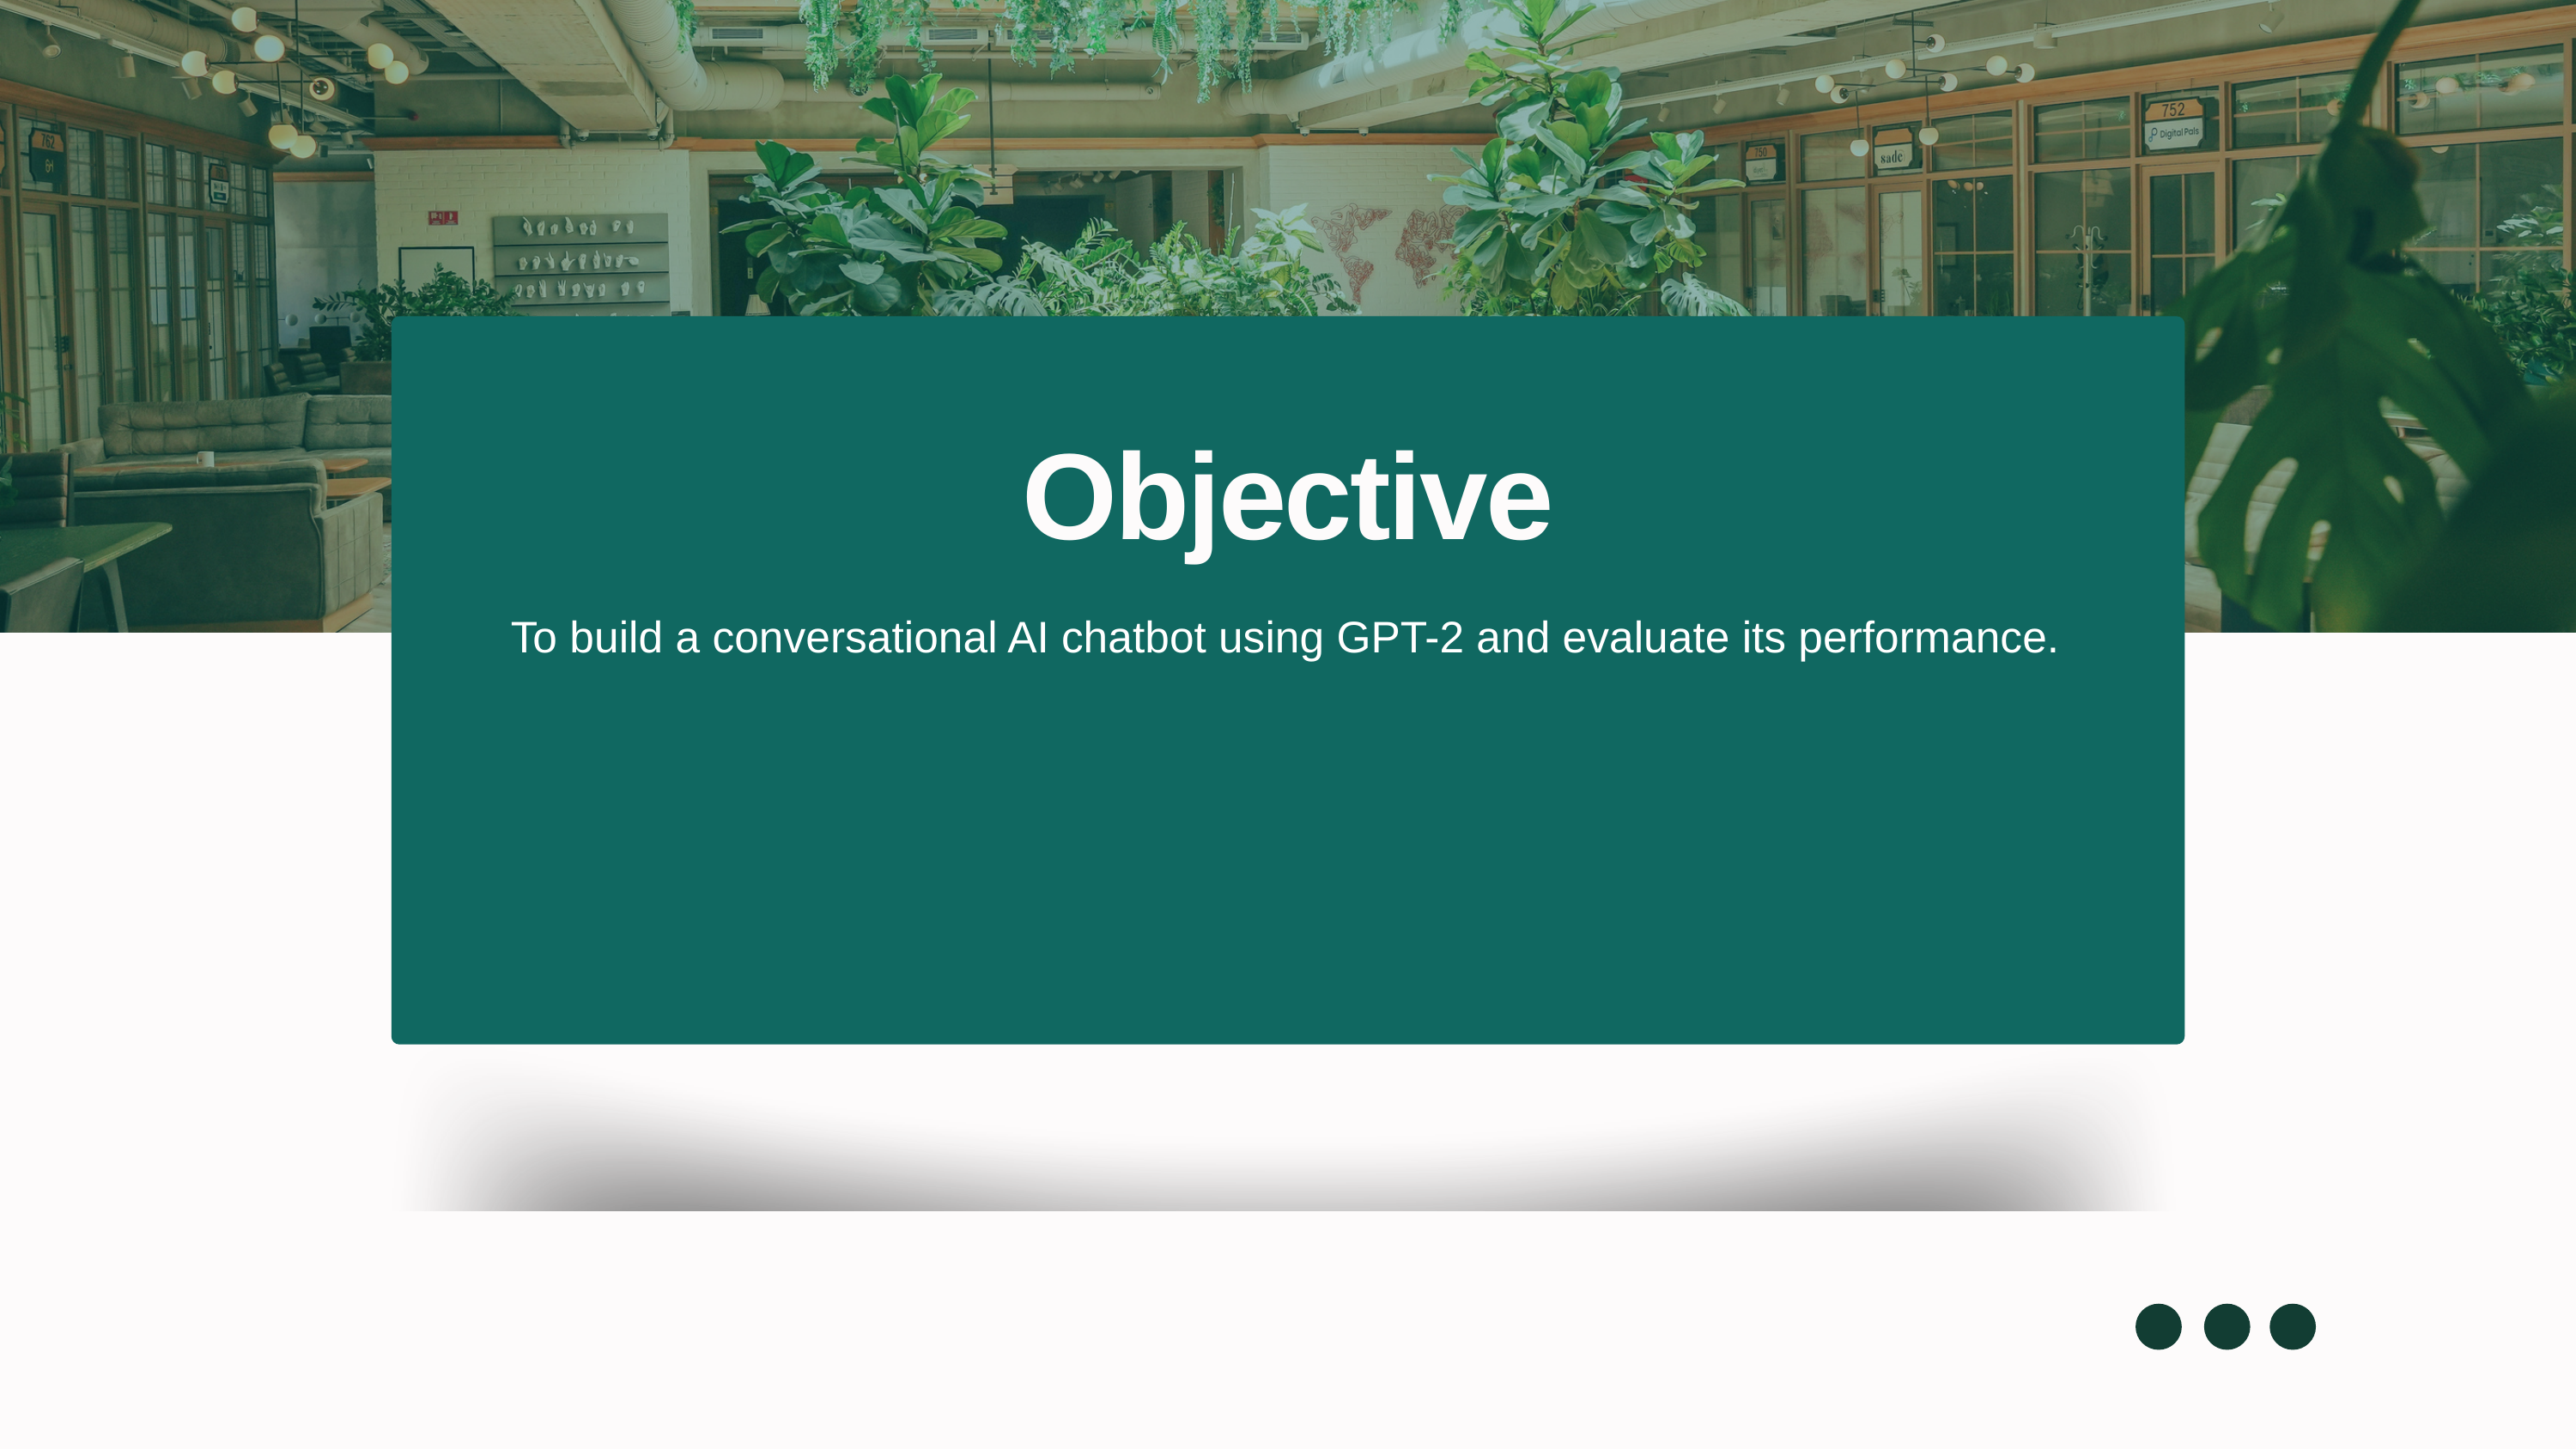

Objective
To build a conversational AI chatbot using GPT-2 and evaluate its performance.